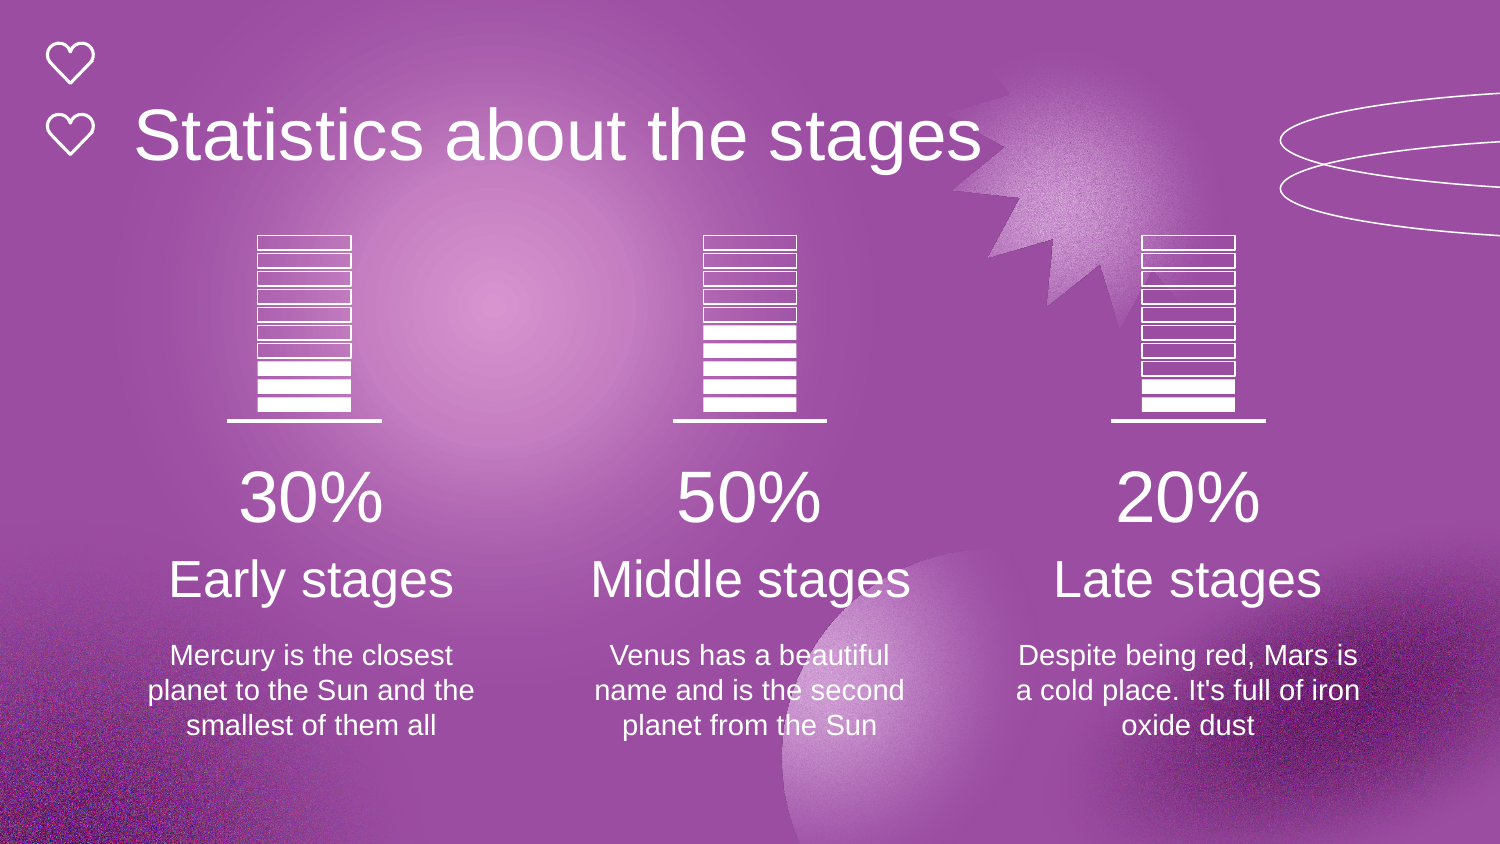

Statistics about the stages

# 30%
50%
20%
Early stages
Middle stages
Late stages
Mercury is the closest planet to the Sun and the smallest of them all
Venus has a beautiful name and is the second planet from the Sun
Despite being red, Mars is a cold place. It's full of iron oxide dust